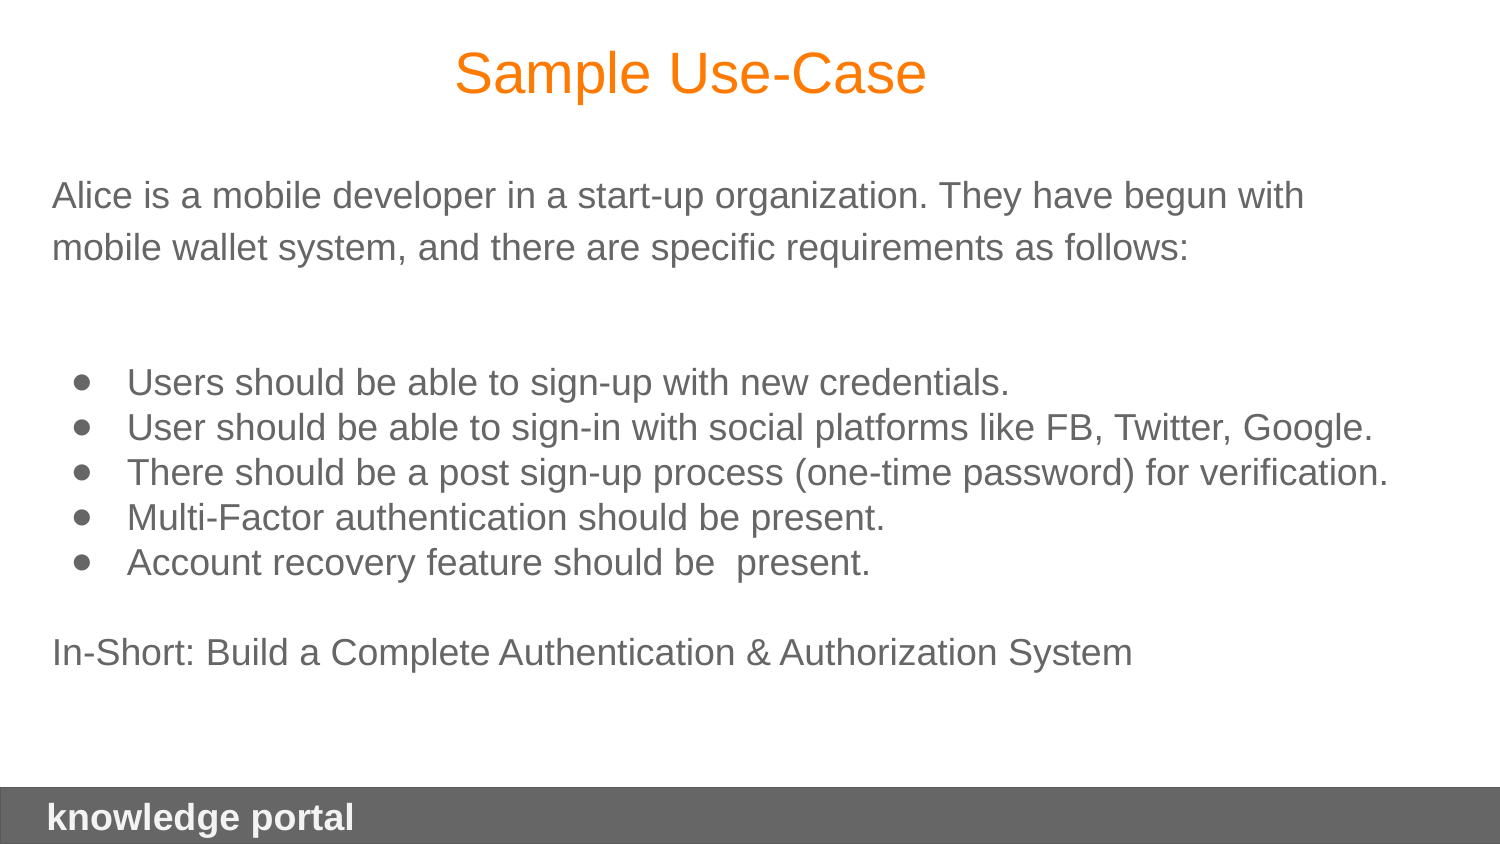

Sample Use-Case

Alice is a mobile developer in a start-up organization. They have begun with mobile wallet system, and there are specific requirements as follows:

Users should be able to sign-up with new credentials.
User should be able to sign-in with social platforms like FB, Twitter, Google.
There should be a post sign-up process (one-time password) for verification.
Multi-Factor authentication should be present.
Account recovery feature should be  present.

In-Short: Build a Complete Authentication & Authorization System

   knowledge portal